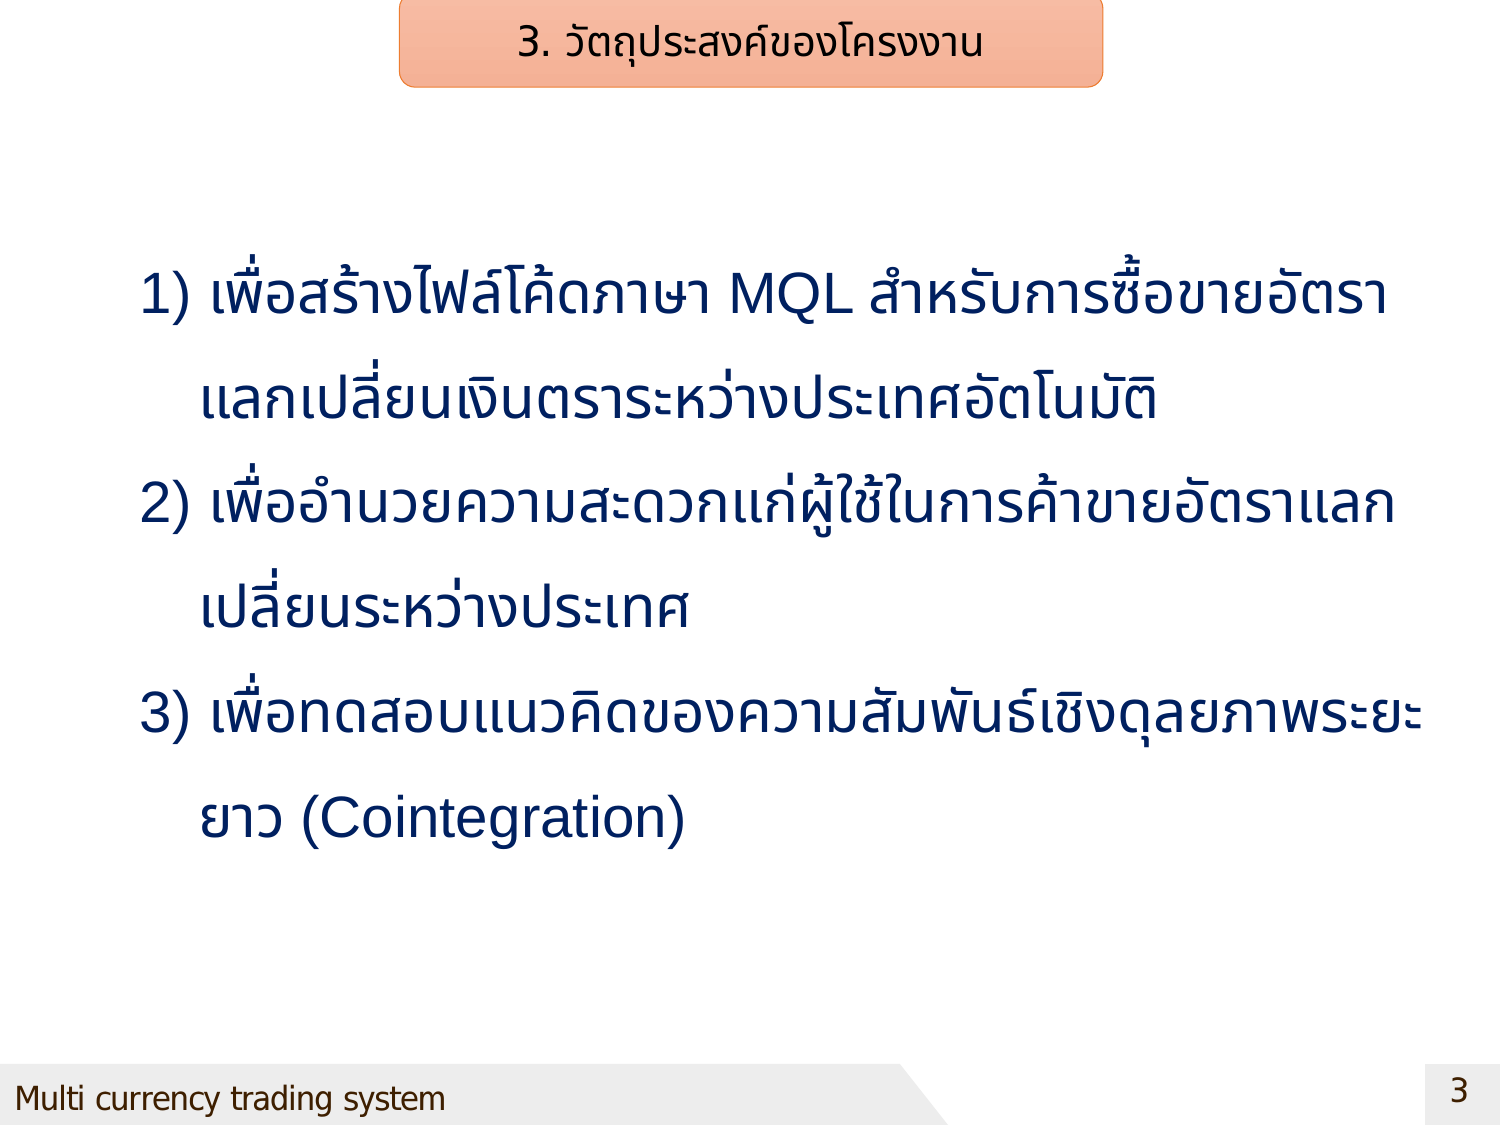

3. วัตถุประสงค์ของโครงงาน
1) เพื่อสร้างไฟล์โค้ดภาษา MQL สำหรับการซื้อขายอัตราแลกเปลี่ยนเงินตราระหว่างประเทศอัตโนมัติ
2) เพื่ออำนวยความสะดวกแก่ผู้ใช้ในการค้าขายอัตราแลกเปลี่ยนระหว่างประเทศ
3) เพื่อทดสอบแนวคิดของความสัมพันธ์เชิงดุลยภาพระยะยาว (Cointegration)
3

Multi currency trading system